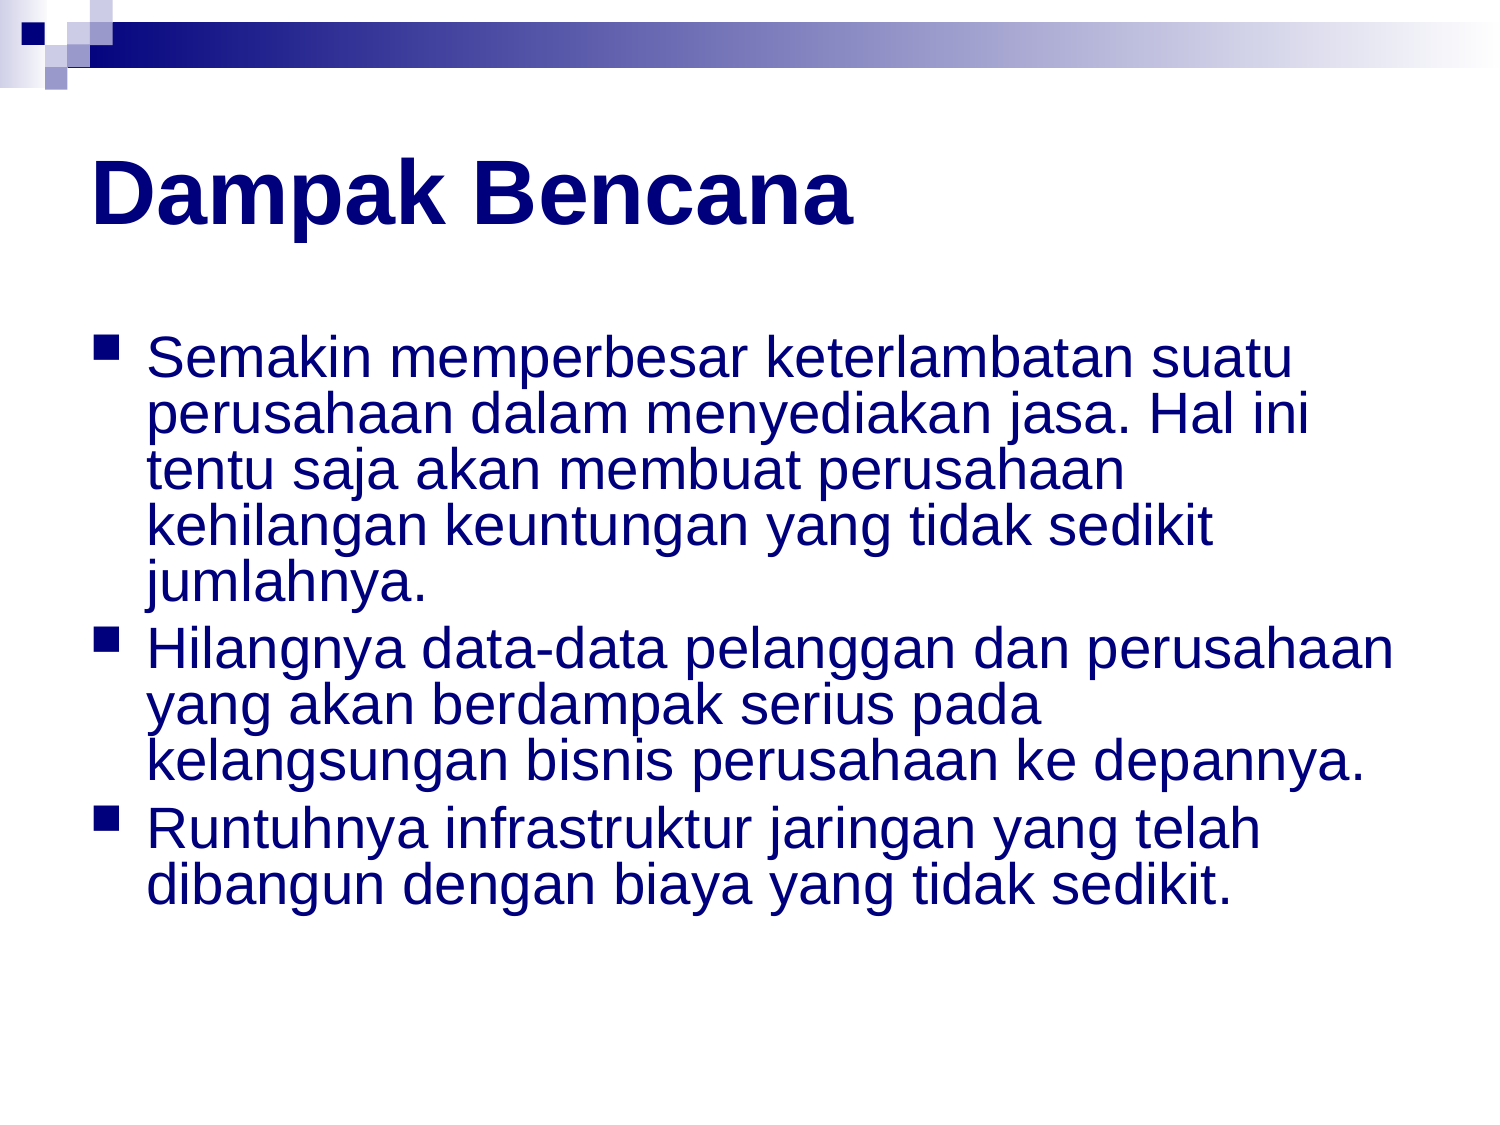

# Dampak Bencana
Semakin memperbesar keterlambatan suatu perusahaan dalam menyediakan jasa. Hal ini tentu saja akan membuat perusahaan kehilangan keuntungan yang tidak sedikit jumlahnya.
Hilangnya data-data pelanggan dan perusahaan yang akan berdampak serius pada kelangsungan bisnis perusahaan ke depannya.
Runtuhnya infrastruktur jaringan yang telah dibangun dengan biaya yang tidak sedikit.